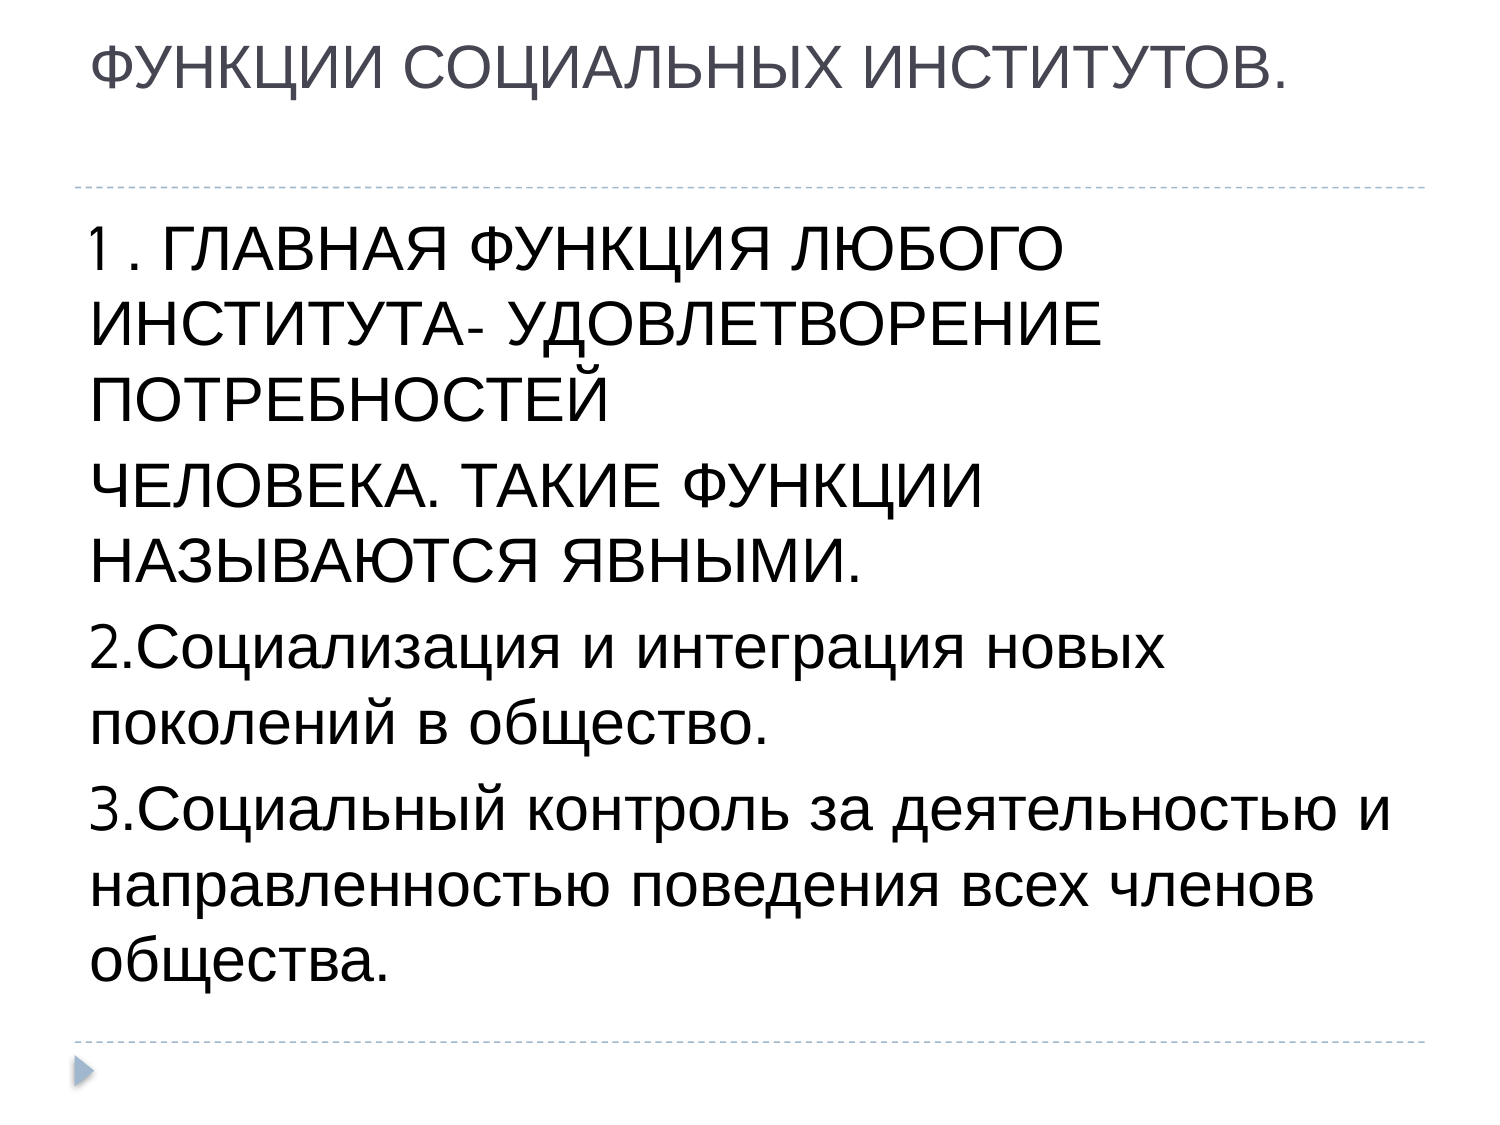

# ФУНКЦИИ СОЦИАЛЬНЫХ ИНСТИТУТОВ.
1 . ГЛАВНАЯ ФУНКЦИЯ ЛЮБОГО ИНСТИТУТА- УДОВЛЕТВОРЕНИЕ ПОТРЕБНОСТЕЙ
ЧЕЛОВЕКА. ТАКИЕ ФУНКЦИИ НАЗЫВАЮТСЯ ЯВНЫМИ.
2.Социализация и интеграция новых поколений в общество.
3.Социальный контроль за деятельностью и направленностью поведения всех членов общества.